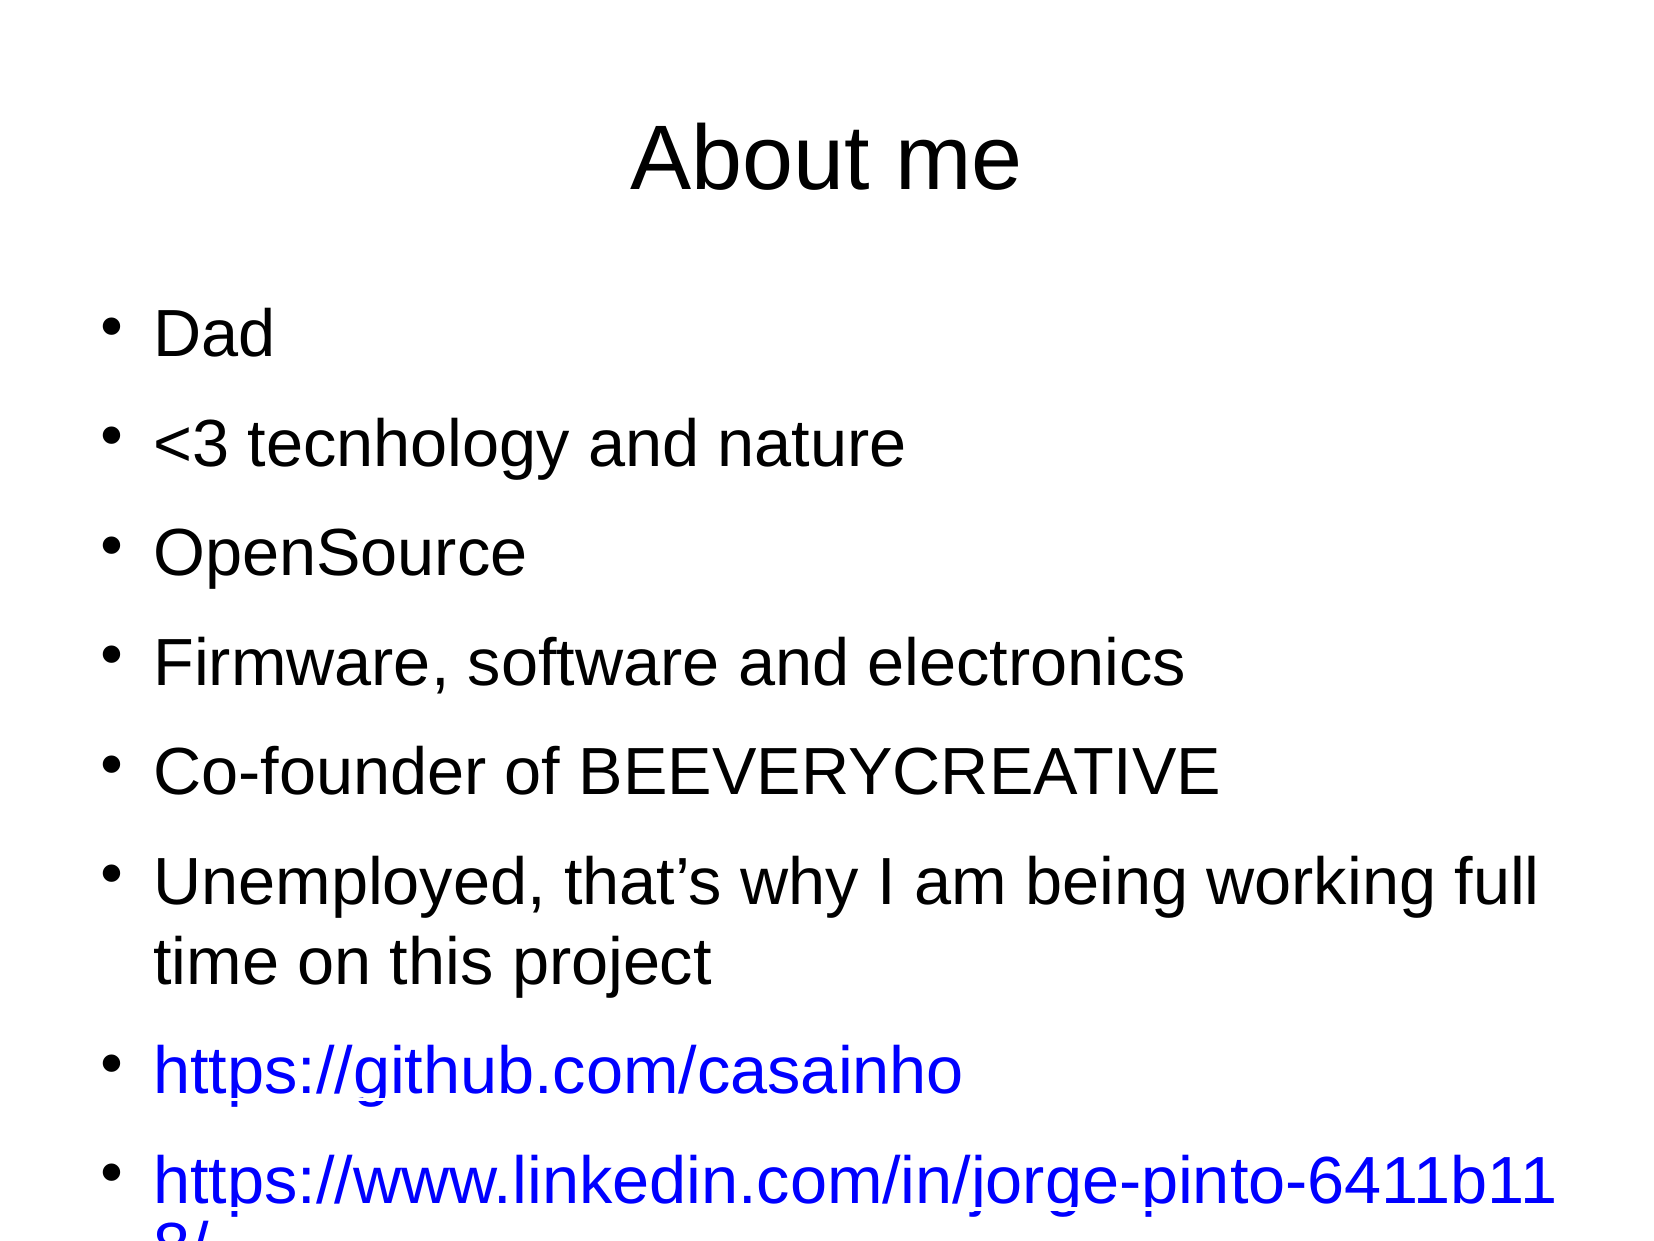

About me
Dad
<3 tecnhology and nature
OpenSource
Firmware, software and electronics
Co-founder of BEEVERYCREATIVE
Unemployed, that’s why I am being working full time on this project
https://github.com/casainho
https://www.linkedin.com/in/jorge-pinto-6411b118/